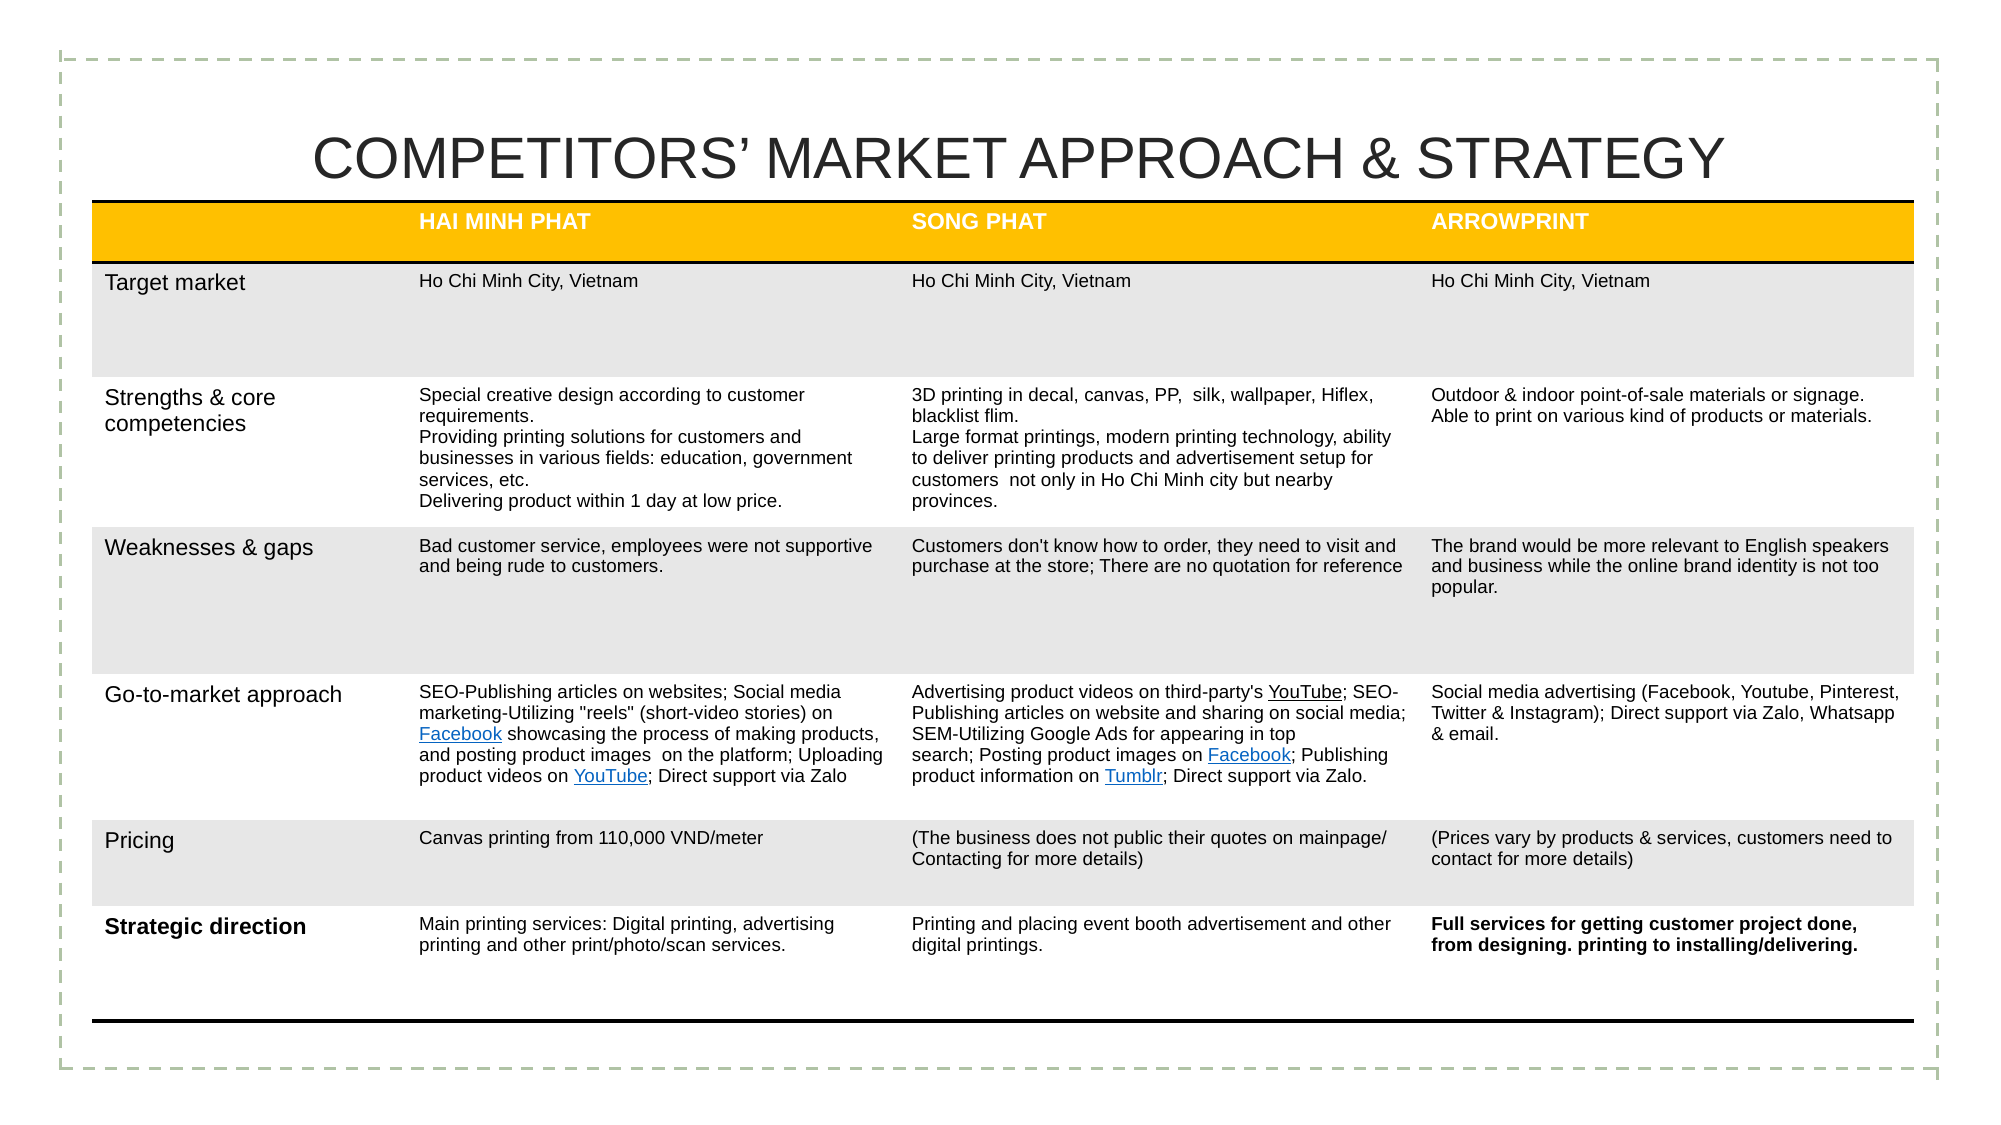

COMPETITORS’ MARKET APPROACH & STRATEGY
|  | HAI MINH PHAT | SONG PHAT | ARROWPRINT |
| --- | --- | --- | --- |
| Target market | Ho Chi Minh City, Vietnam | Ho Chi Minh City, Vietnam | Ho Chi Minh City, Vietnam |
| Strengths & core competencies | Special creative design according to customer requirements. Providing printing solutions for customers and businesses in various fields: education, government services, etc. Delivering product within 1 day at low price. | 3D printing in decal, canvas, PP,  silk, wallpaper, Hiflex, blacklist flim. Large format printings, modern printing technology, ability to deliver printing products and advertisement setup for customers  not only in Ho Chi Minh city but nearby provinces. | Outdoor & indoor point-of-sale materials or signage. Able to print on various kind of products or materials. |
| Weaknesses & gaps | Bad customer service, employees were not supportive and being rude to customers. | Customers don't know how to order, they need to visit and purchase at the store; There are no quotation for reference | The brand would be more relevant to English speakers and business while the online brand identity is not too popular. |
| Go-to-market approach | SEO-Publishing articles on websites; Social media marketing-Utilizing "reels" (short-video stories) on Facebook showcasing the process of making products, and posting product images  on the platform; Uploading product videos on YouTube; Direct support via Zalo | Advertising product videos on third-party's YouTube; SEO-Publishing articles on website and sharing on social media; SEM-Utilizing Google Ads for appearing in top search; Posting product images on Facebook; Publishing product information on Tumblr; Direct support via Zalo. | Social media advertising (Facebook, Youtube, Pinterest, Twitter & Instagram); Direct support via Zalo, Whatsapp & email. |
| Pricing | Canvas printing from 110,000 VND/meter | (The business does not public their quotes on mainpage/ Contacting for more details) | (Prices vary by products & services, customers need to contact for more details) |
| Strategic direction | Main printing services: Digital printing, advertising printing and other print/photo/scan services. | Printing and placing event booth advertisement and other digital printings. | Full services for getting customer project done, from designing. printing to installing/delivering. |